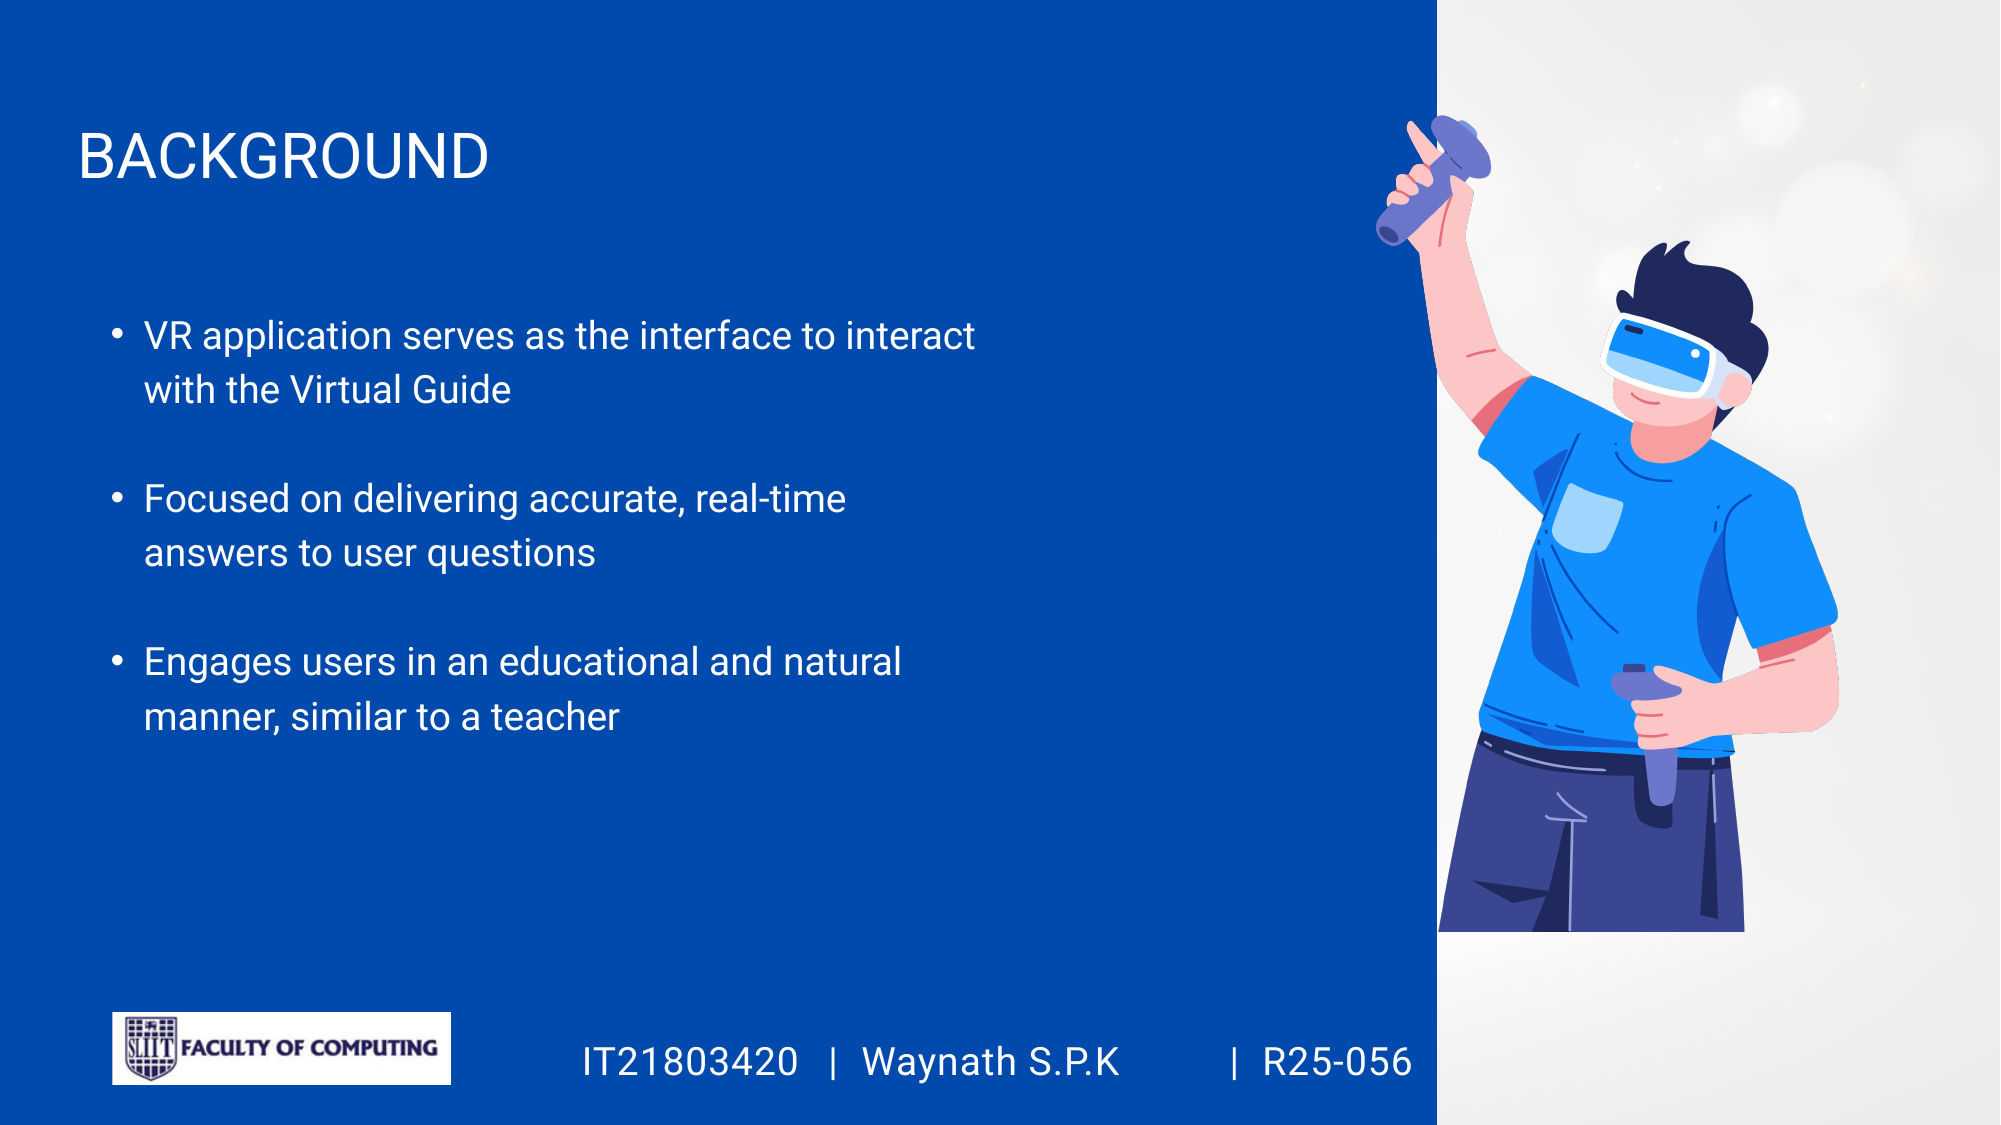

BACKGROUND

VR application serves as the interface to interact with the Virtual Guide

Focused on delivering accurate, real-time answers to user questions

Engages users in an educational and natural manner, similar to a teacher

R25-056
Waynath S.P.K
IT21803420
|
|